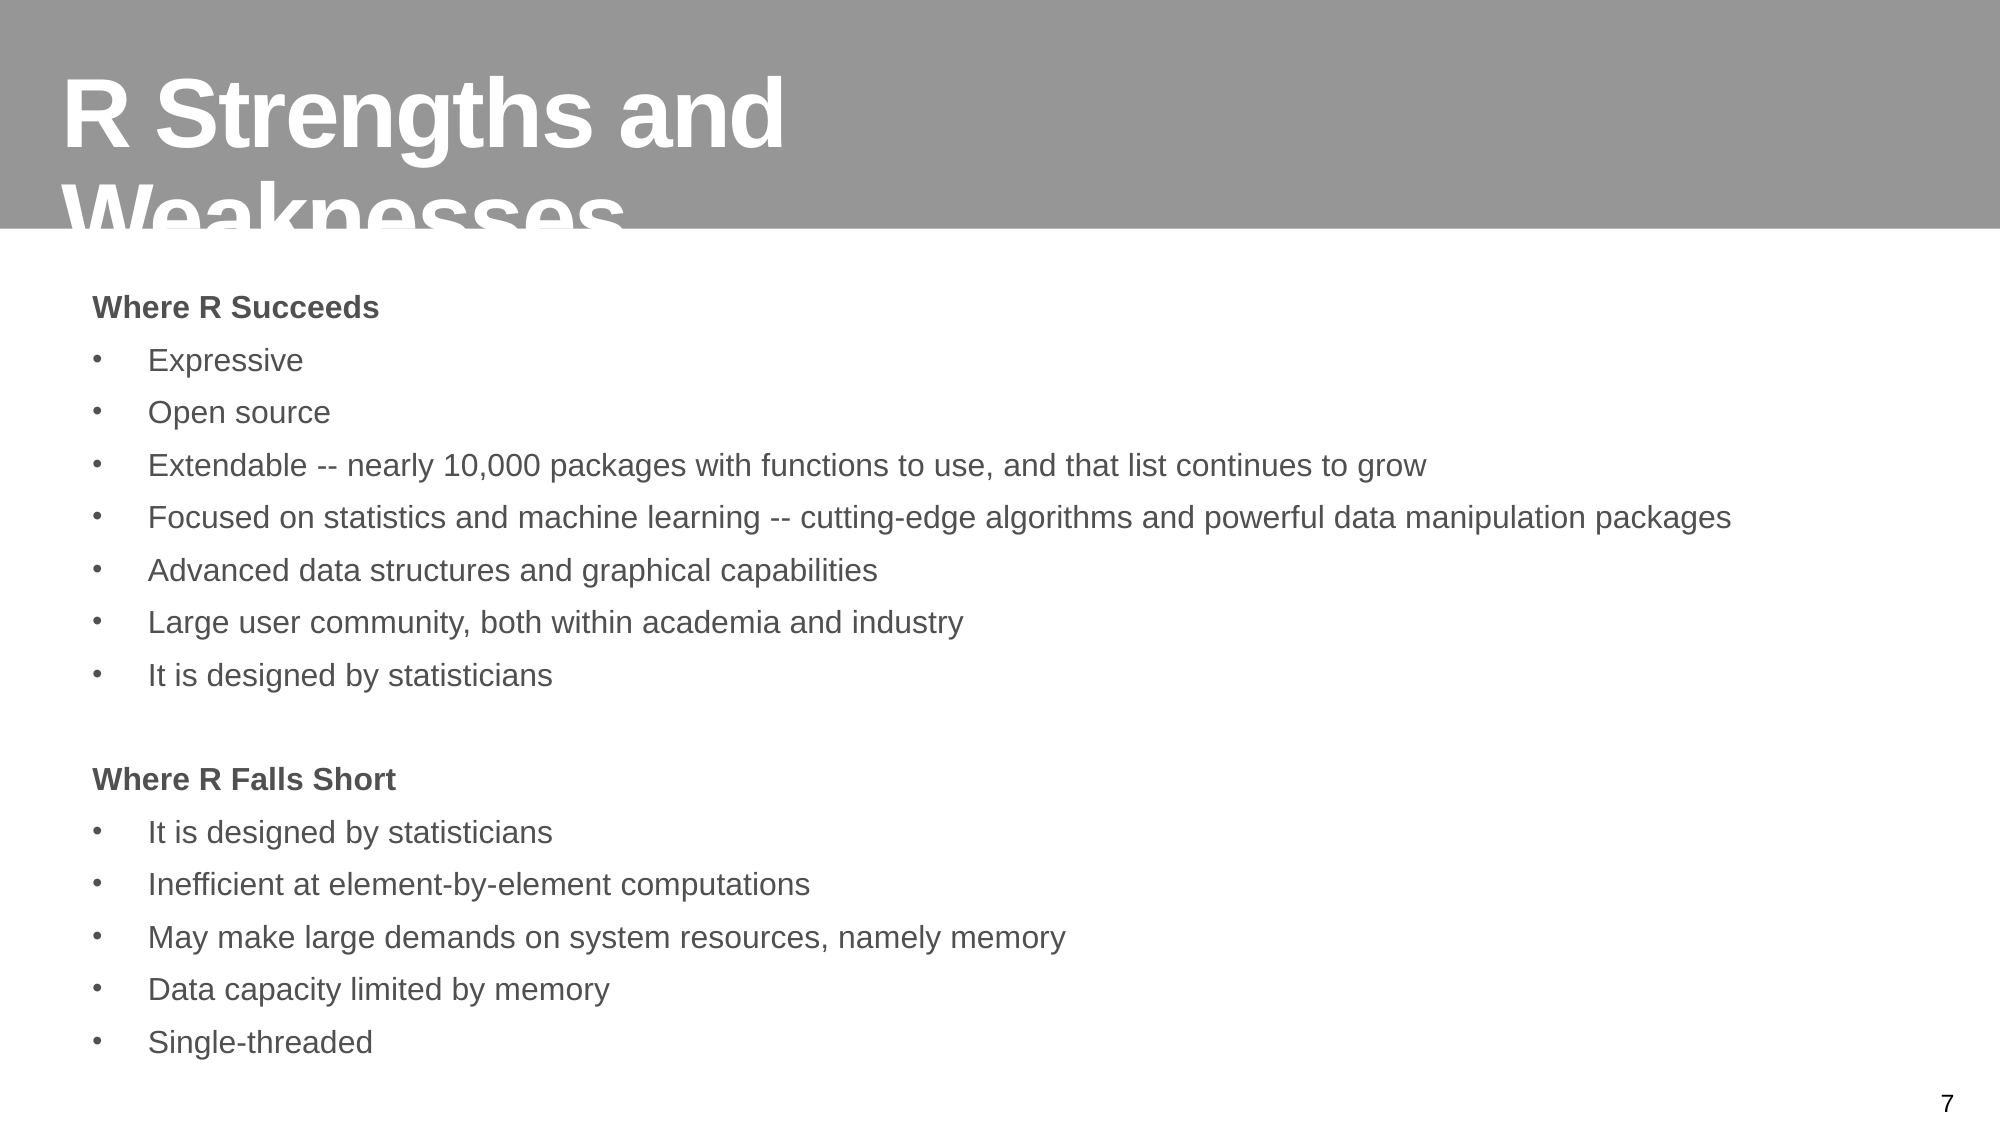

R Strengths and Weaknesses
Where R Succeeds
Expressive
Open source
Extendable -- nearly 10,000 packages with functions to use, and that list continues to grow
Focused on statistics and machine learning -- cutting-edge algorithms and powerful data manipulation packages
Advanced data structures and graphical capabilities
Large user community, both within academia and industry
It is designed by statisticians

Where R Falls Short
It is designed by statisticians
Inefficient at element-by-element computations
May make large demands on system resources, namely memory
Data capacity limited by memory
Single-threaded
7